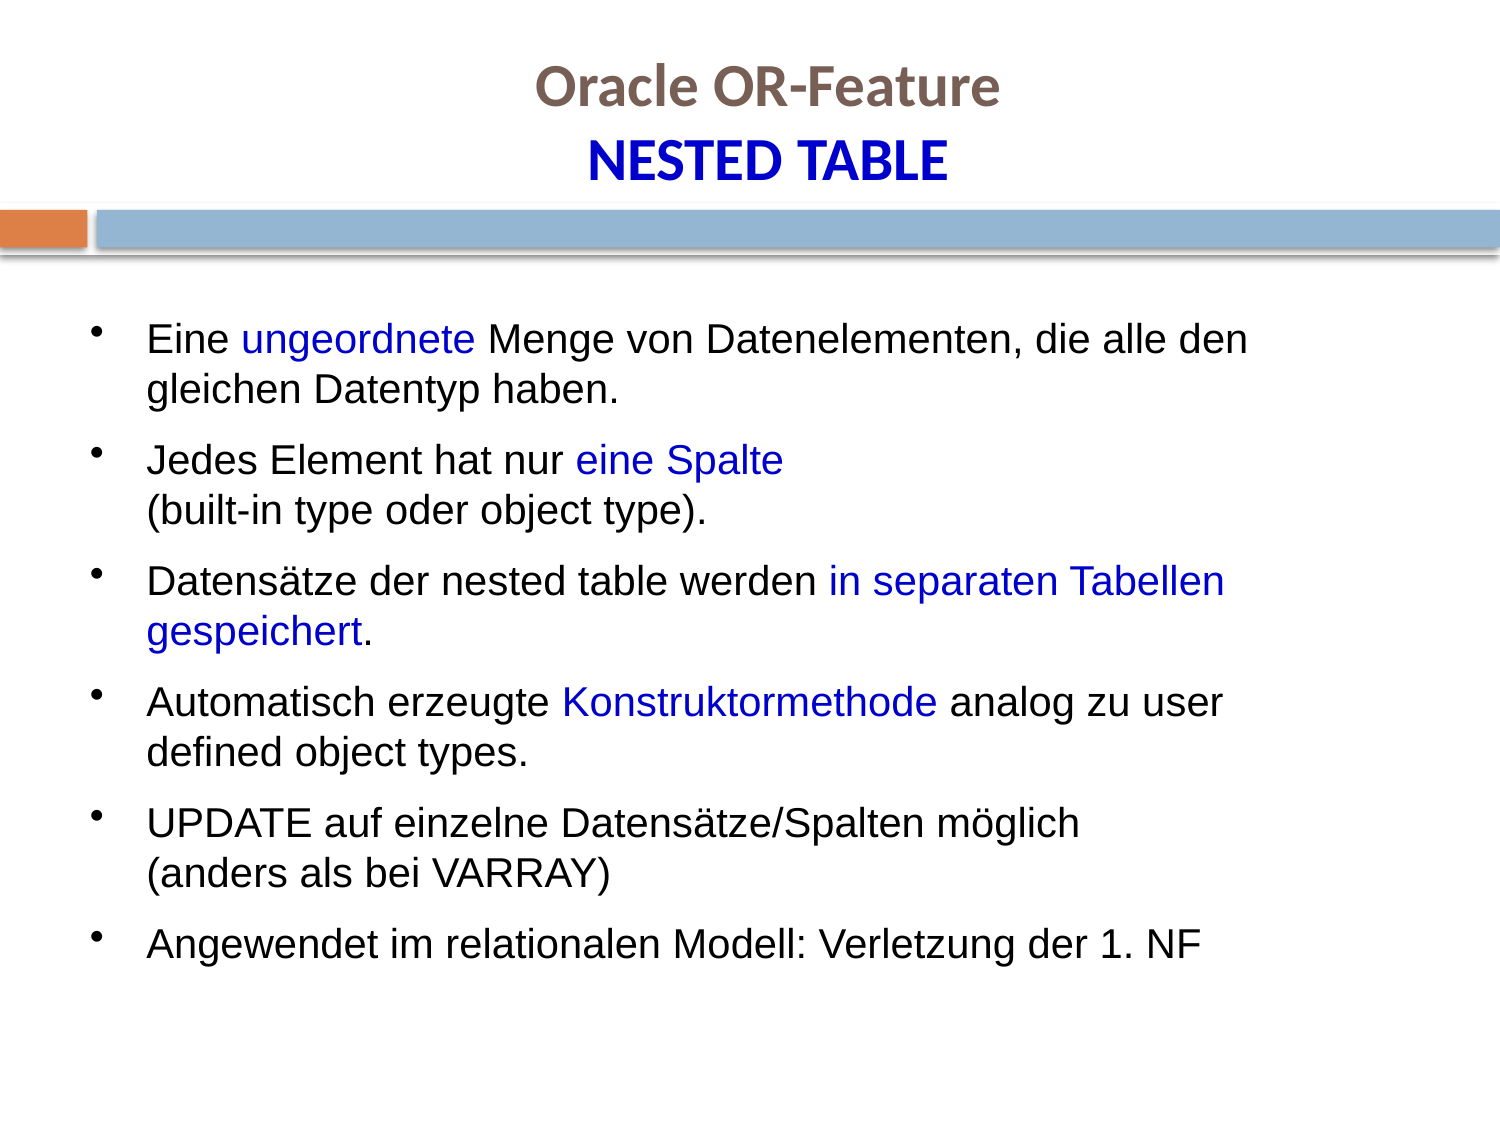

# Oracle OR-Feature NESTED TABLE
Eine ungeordnete Menge von Datenelementen, die alle den
gleichen Datentyp haben.
Jedes Element hat nur eine Spalte
(built-in type oder object type).
Datensätze der nested table werden in separaten Tabellen
gespeichert.
Automatisch erzeugte Konstruktormethode analog zu user
defined object types.
UPDATE auf einzelne Datensätze/Spalten möglich
(anders als bei VARRAY)
Angewendet im relationalen Modell: Verletzung der 1. NF